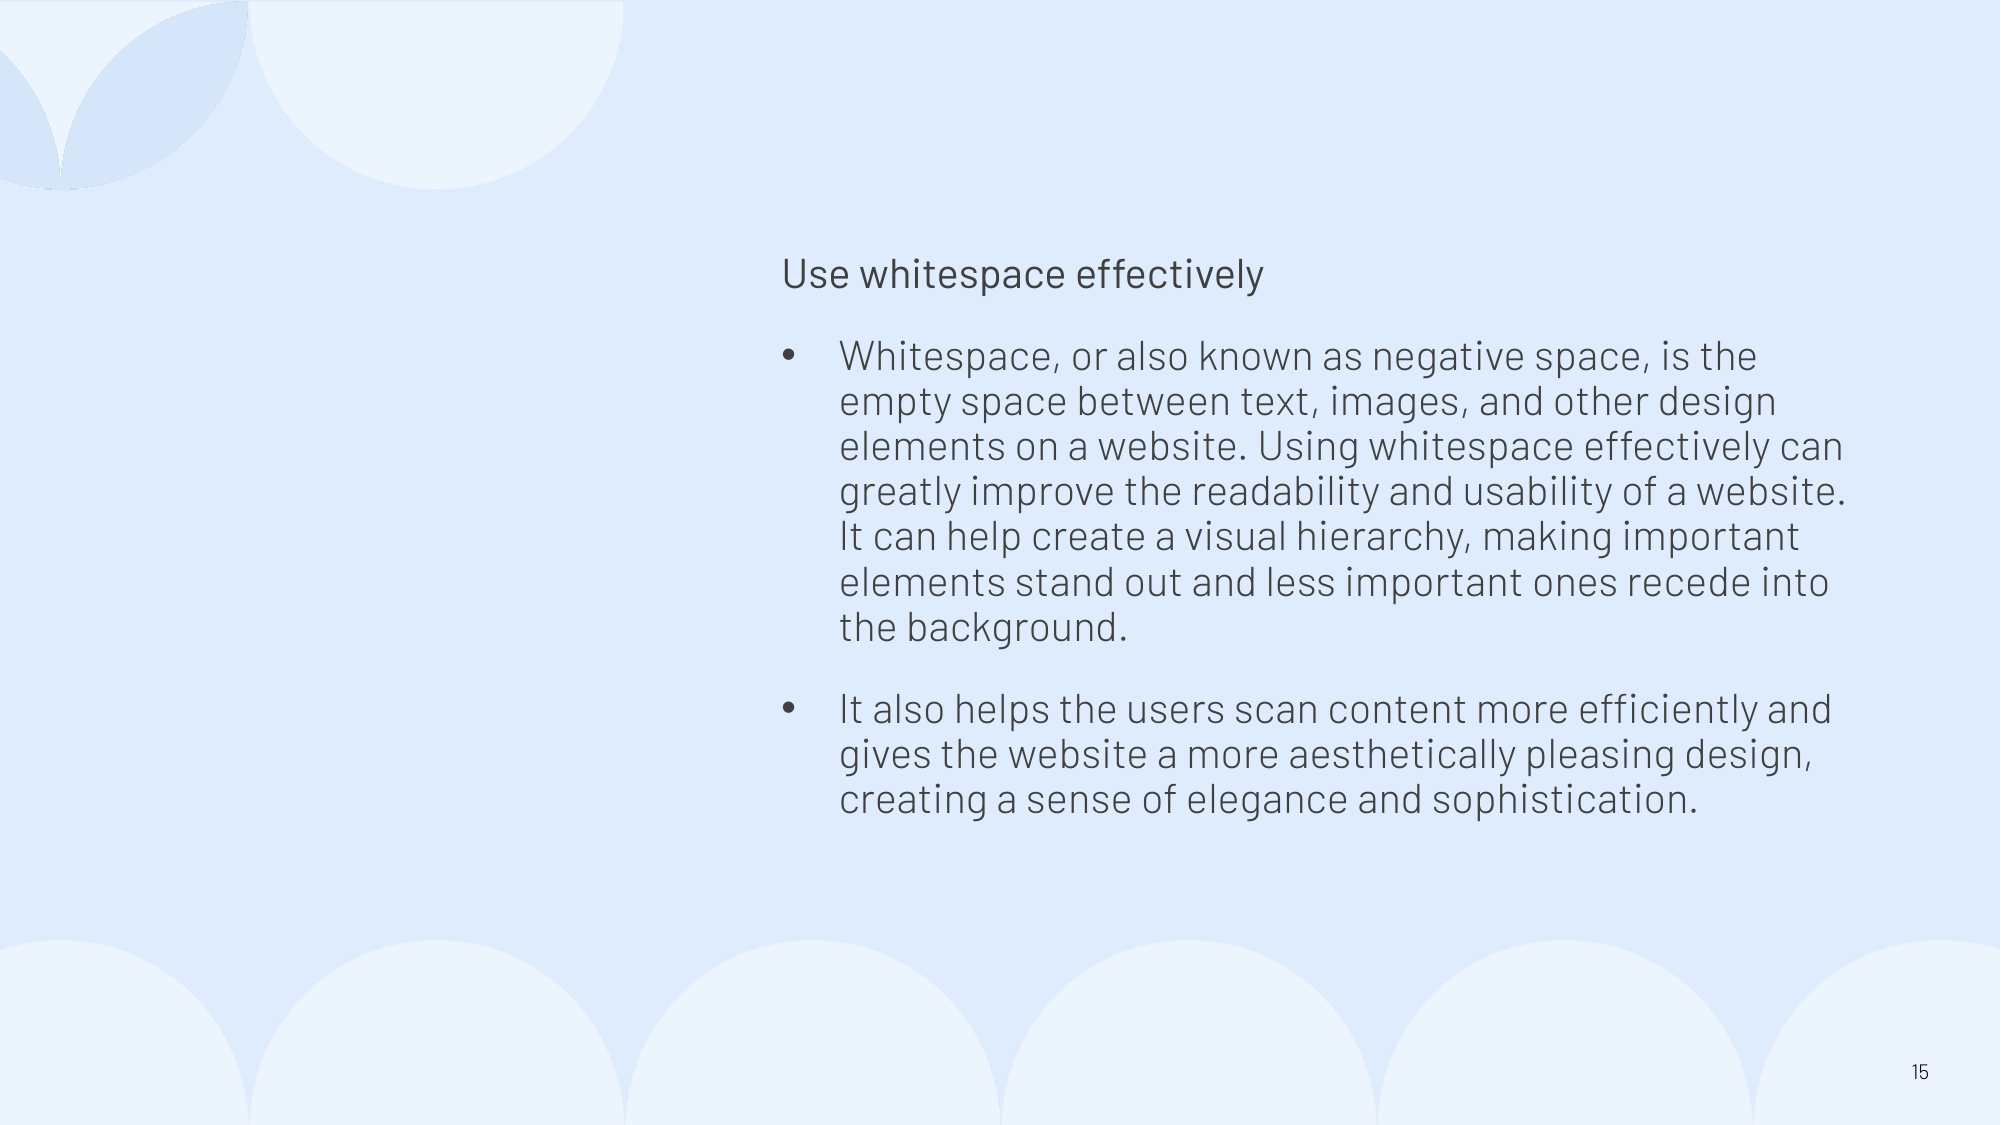

Use whitespace effectively
Whitespace, or also known as negative space, is the empty space between text, images, and other design elements on a website. Using whitespace effectively can greatly improve the readability and usability of a website. It can help create a visual hierarchy, making important elements stand out and less important ones recede into the background.
It also helps the users scan content more efficiently and gives the website a more aesthetically pleasing design, creating a sense of elegance and sophistication.

15